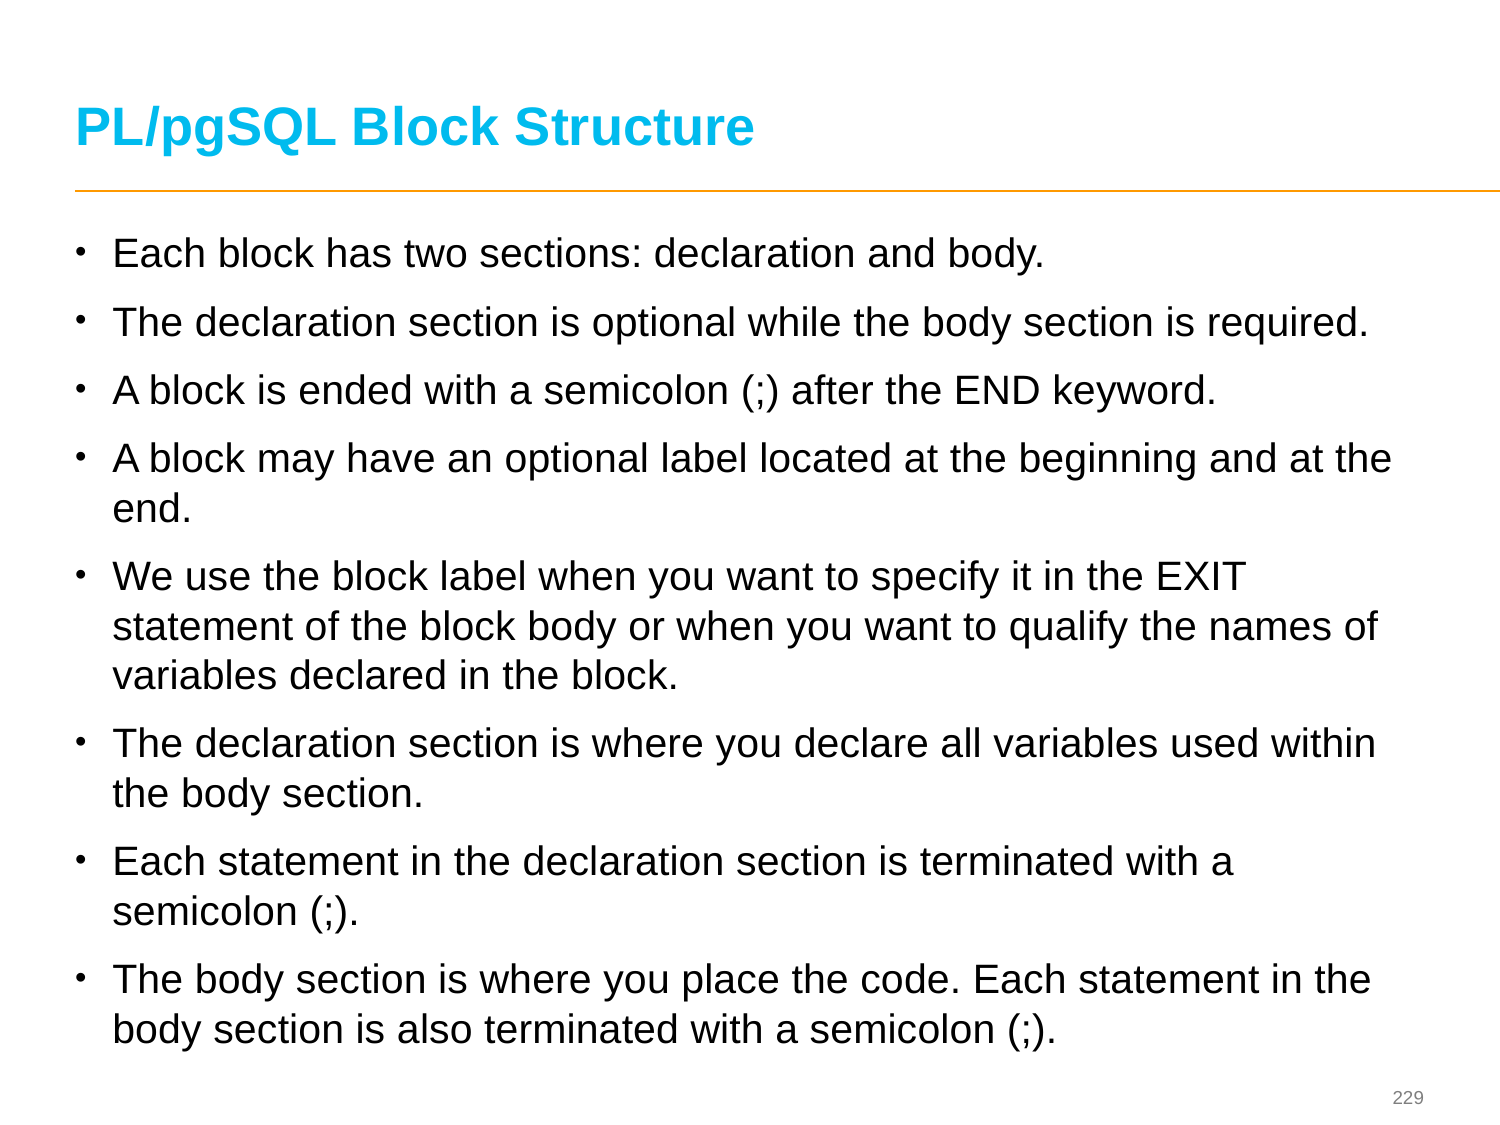

# PL/pgSQL Block Structure
Each block has two sections: declaration and body.
The declaration section is optional while the body section is required.
A block is ended with a semicolon (;) after the END keyword.
A block may have an optional label located at the beginning and at the end.
We use the block label when you want to specify it in the EXIT statement of the block body or when you want to qualify the names of variables declared in the block.
The declaration section is where you declare all variables used within the body section.
Each statement in the declaration section is terminated with a semicolon (;).
The body section is where you place the code. Each statement in the body section is also terminated with a semicolon (;).